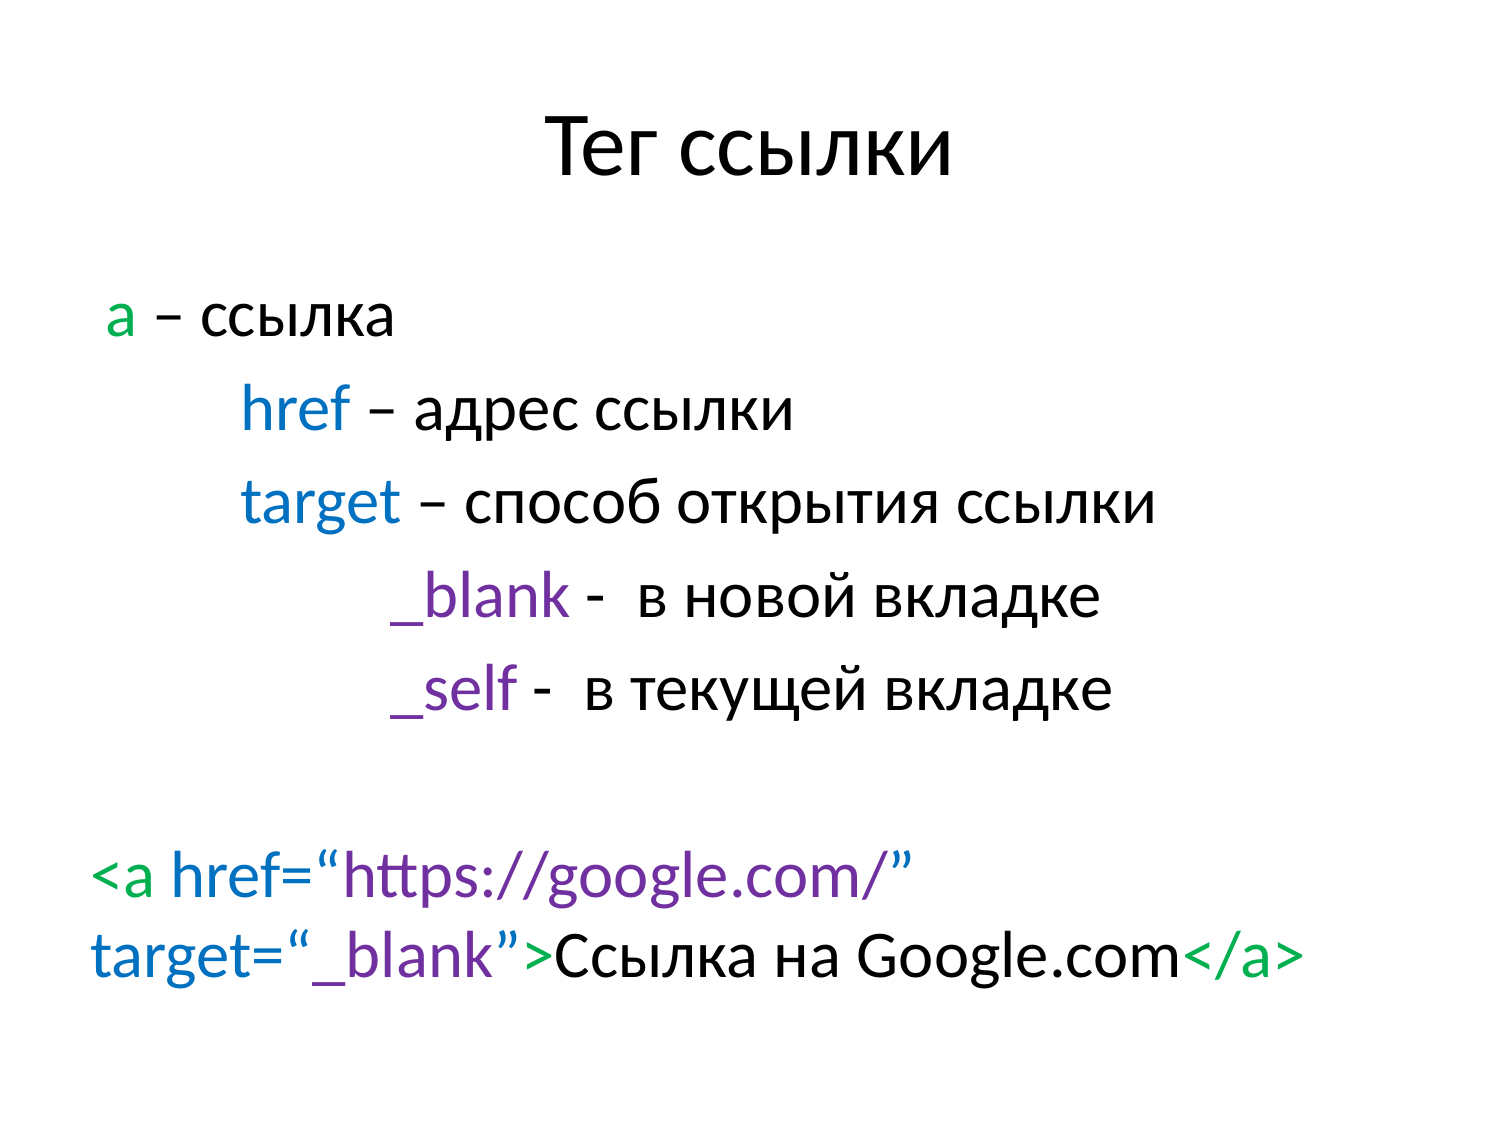

# Тег ссылки
 a – ссылка
	href – адрес ссылки
	target – способ открытия ссылки
		_blank -  в новой вкладке
		_self -  в текущей вкладке

<a href=“https://google.com/” target=“_blank”>Ссылка на Google.com</a>